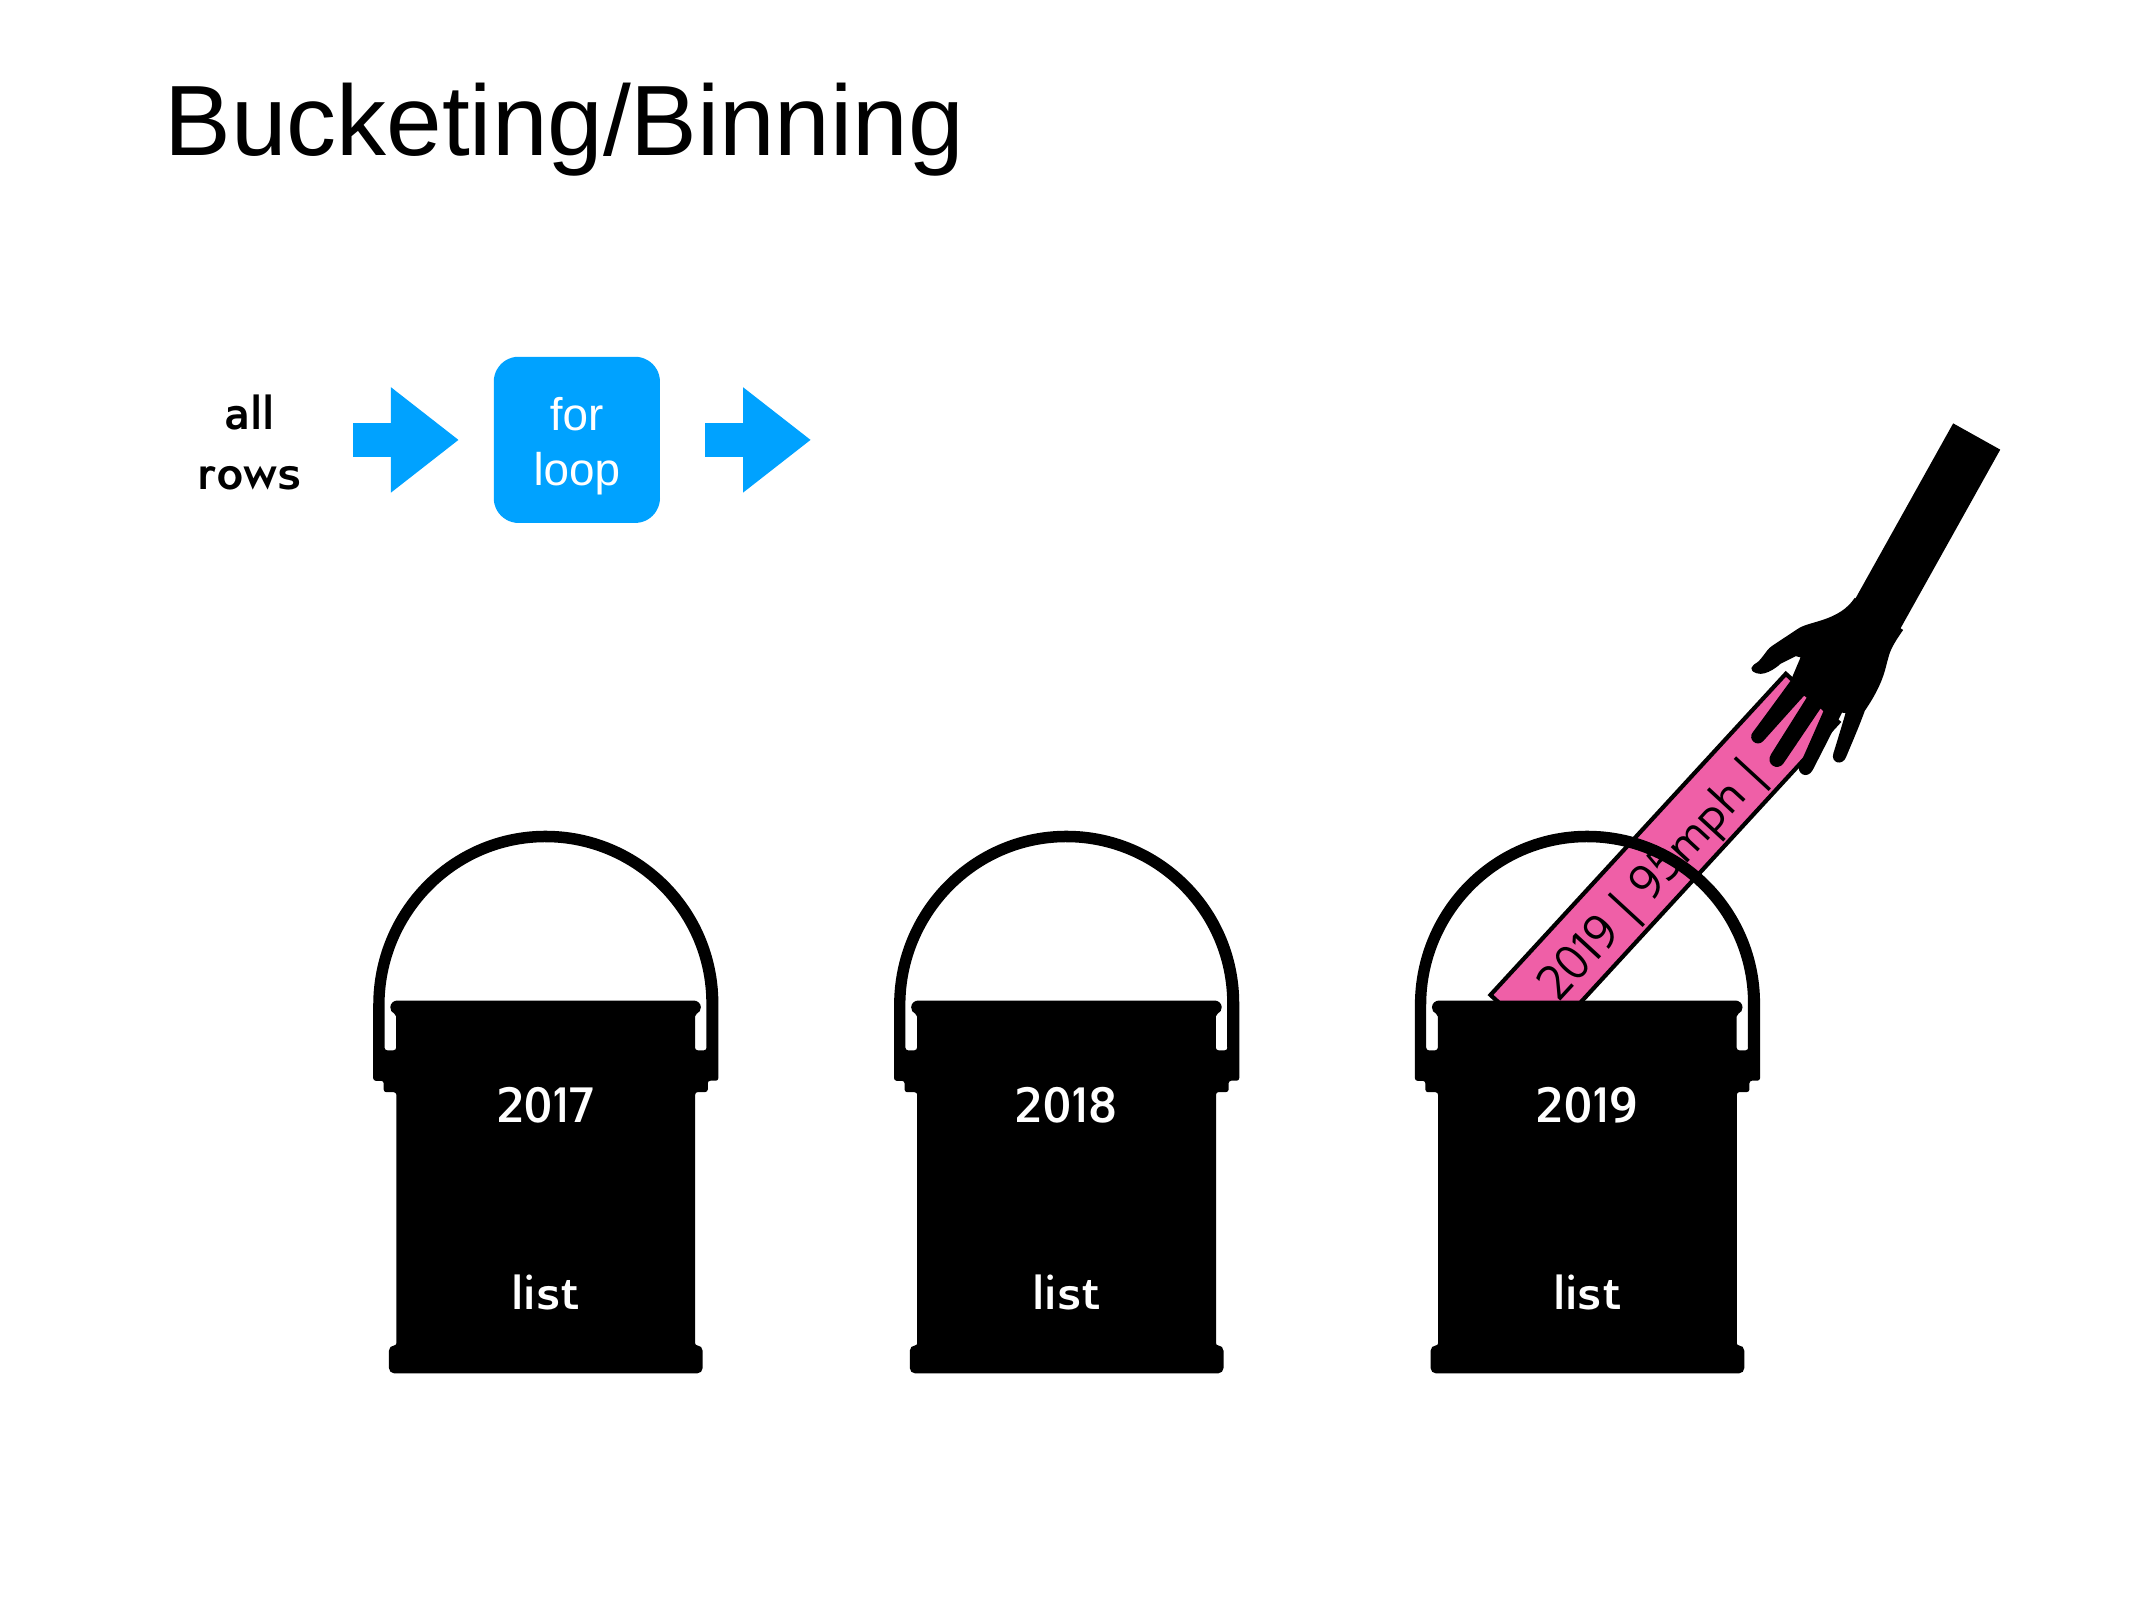

# Bucketing/Binning
for
loop
all
rows

2019 | 95mph | ...

2017
2018
2019
list
list
list